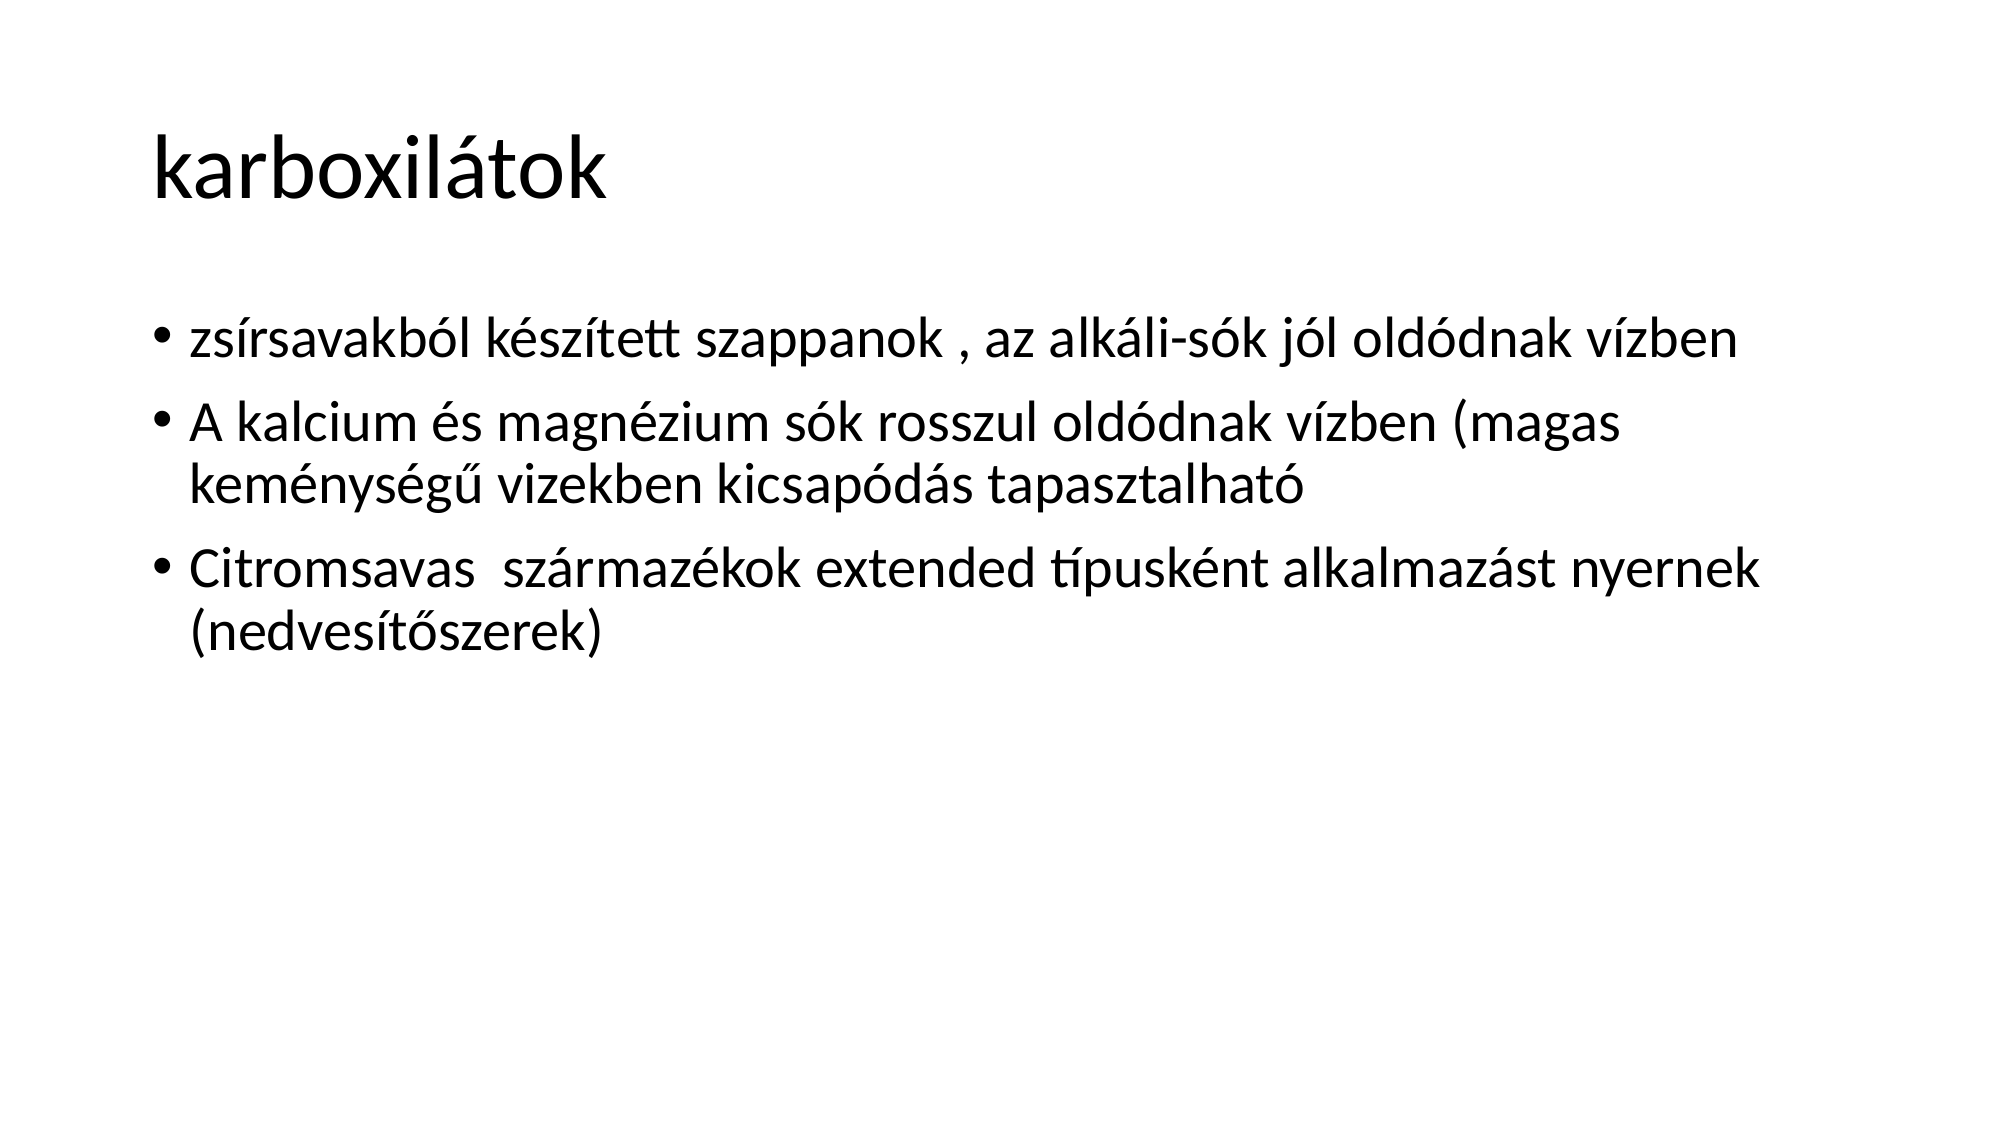

# karboxilátok
zsírsavakból készített szappanok , az alkáli-sók jól oldódnak vízben
A kalcium és magnézium sók rosszul oldódnak vízben (magas keménységű vizekben kicsapódás tapasztalható
Citromsavas  származékok extended típusként alkalmazást nyernek (nedvesítőszerek)